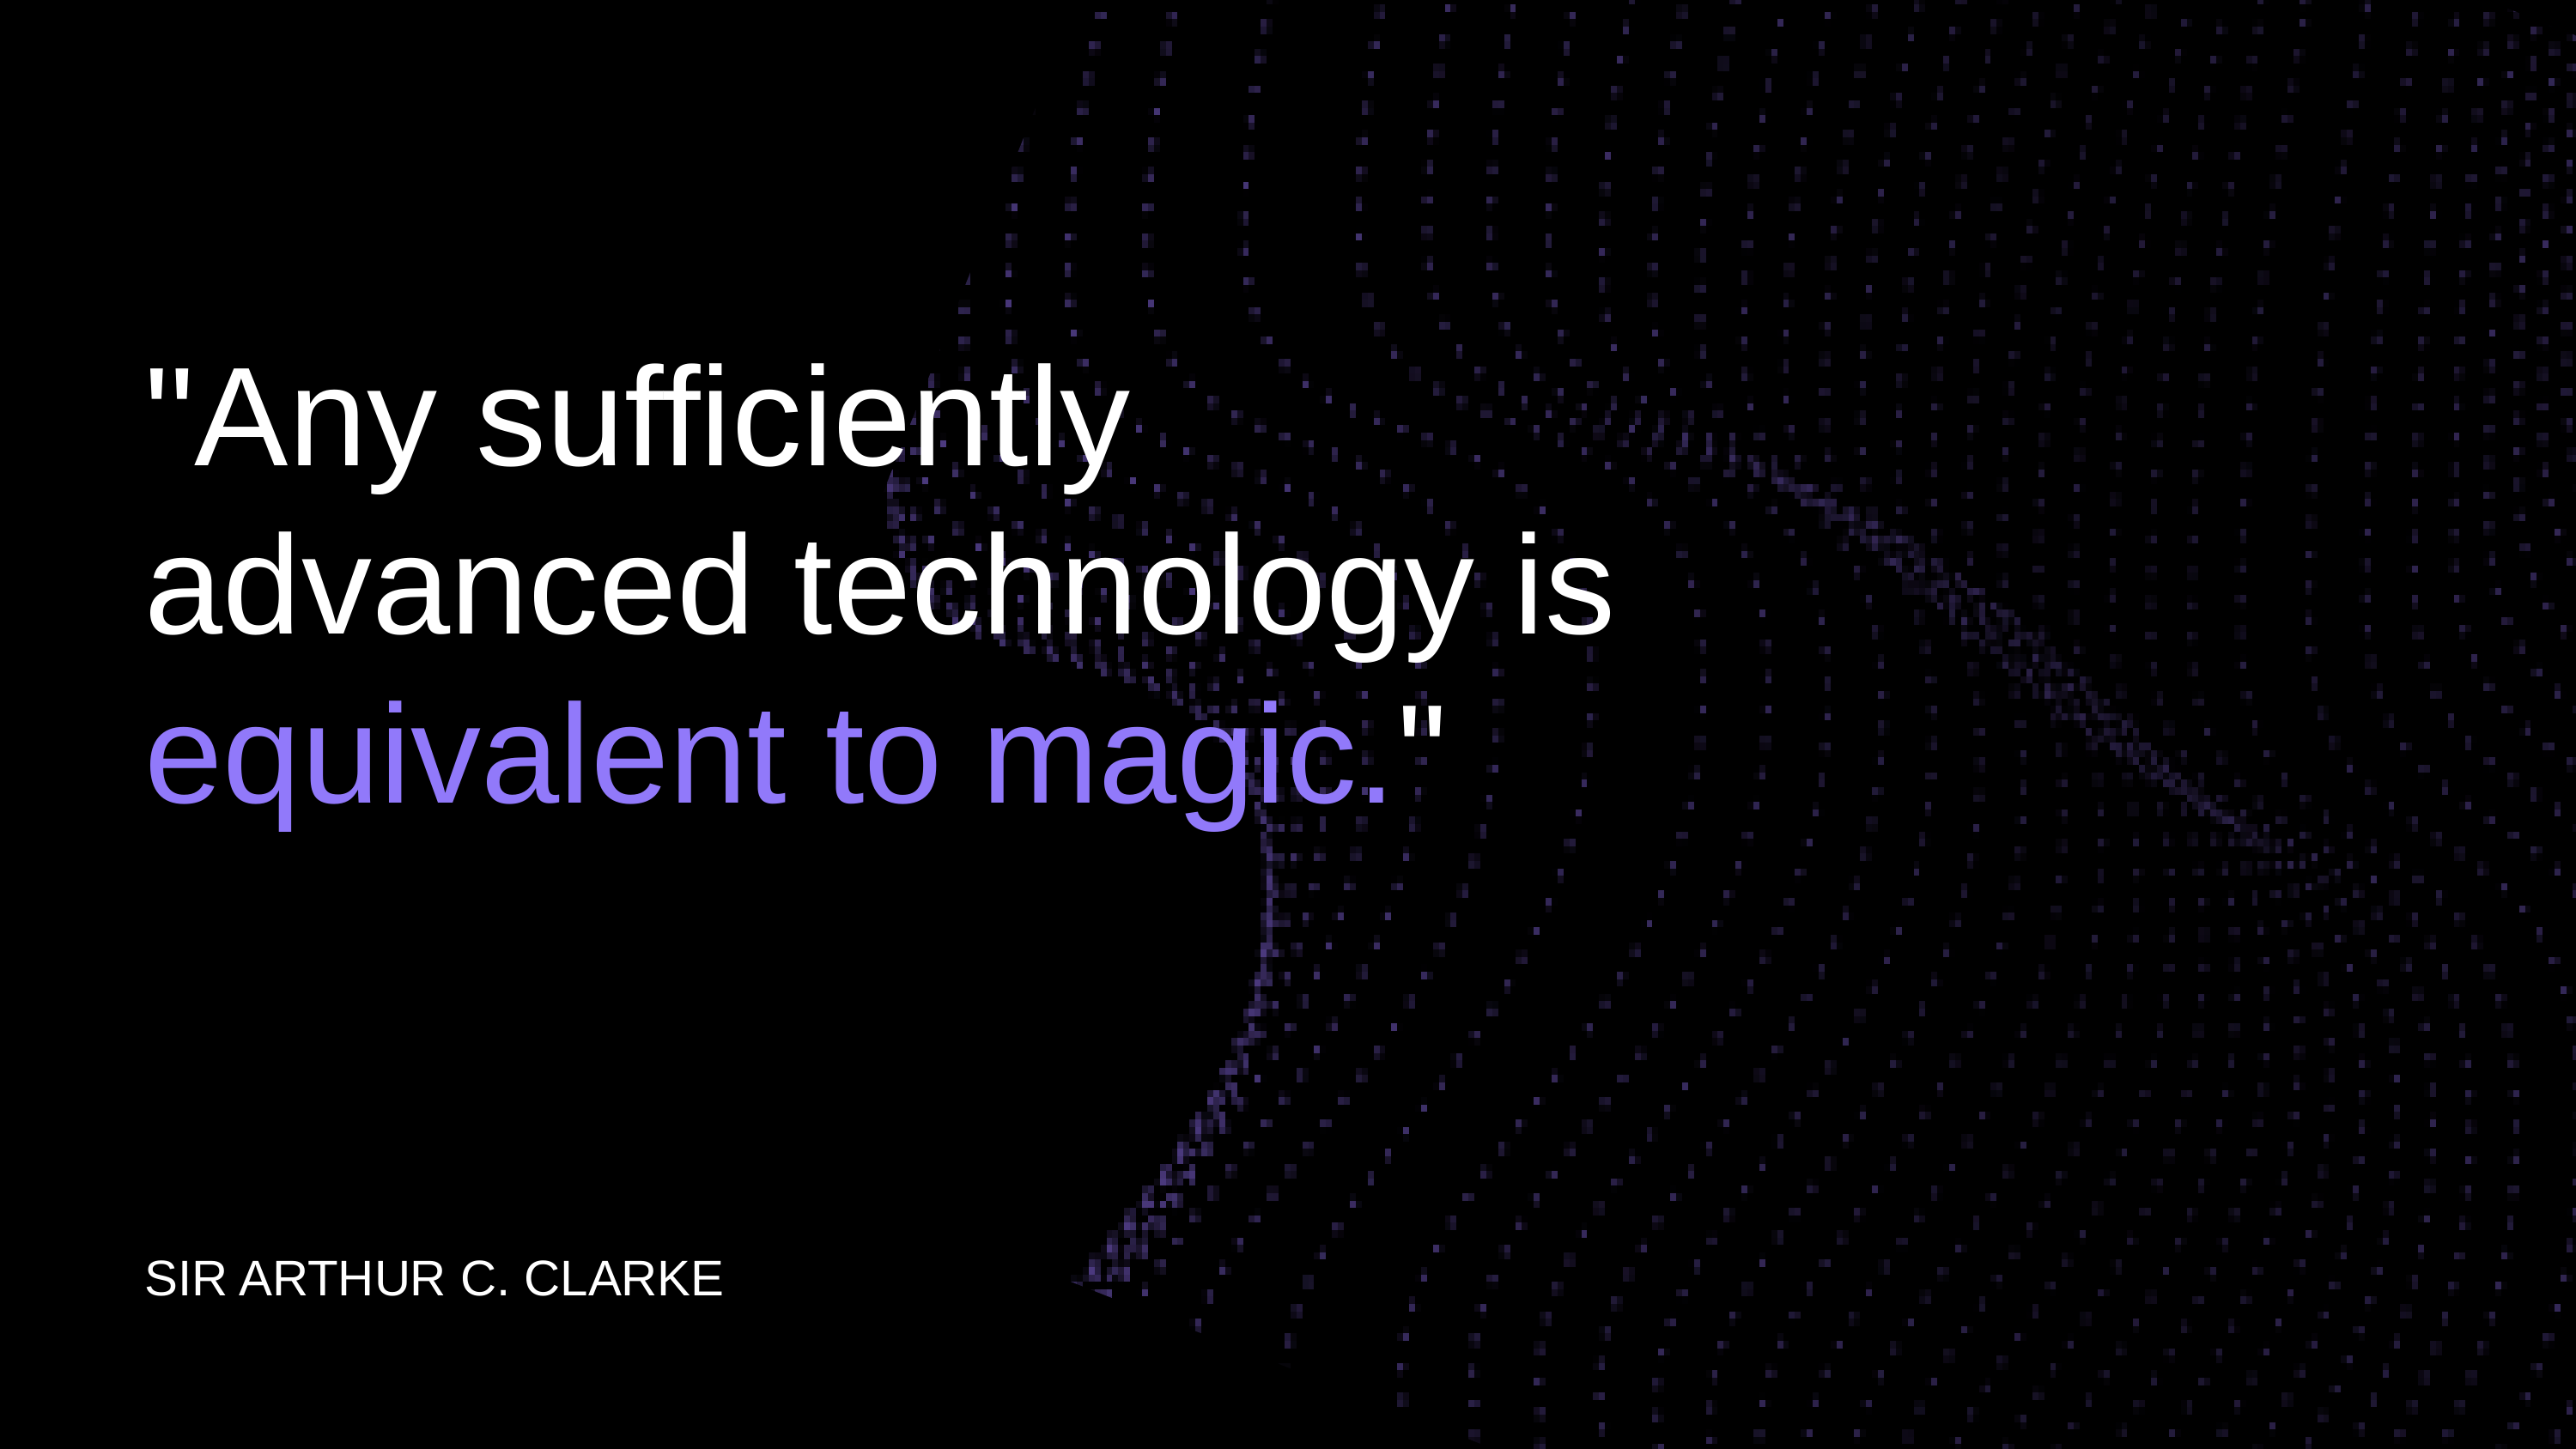

"Any sufficiently advanced technology is equivalent to magic."
SIR ARTHUR C. CLARKE